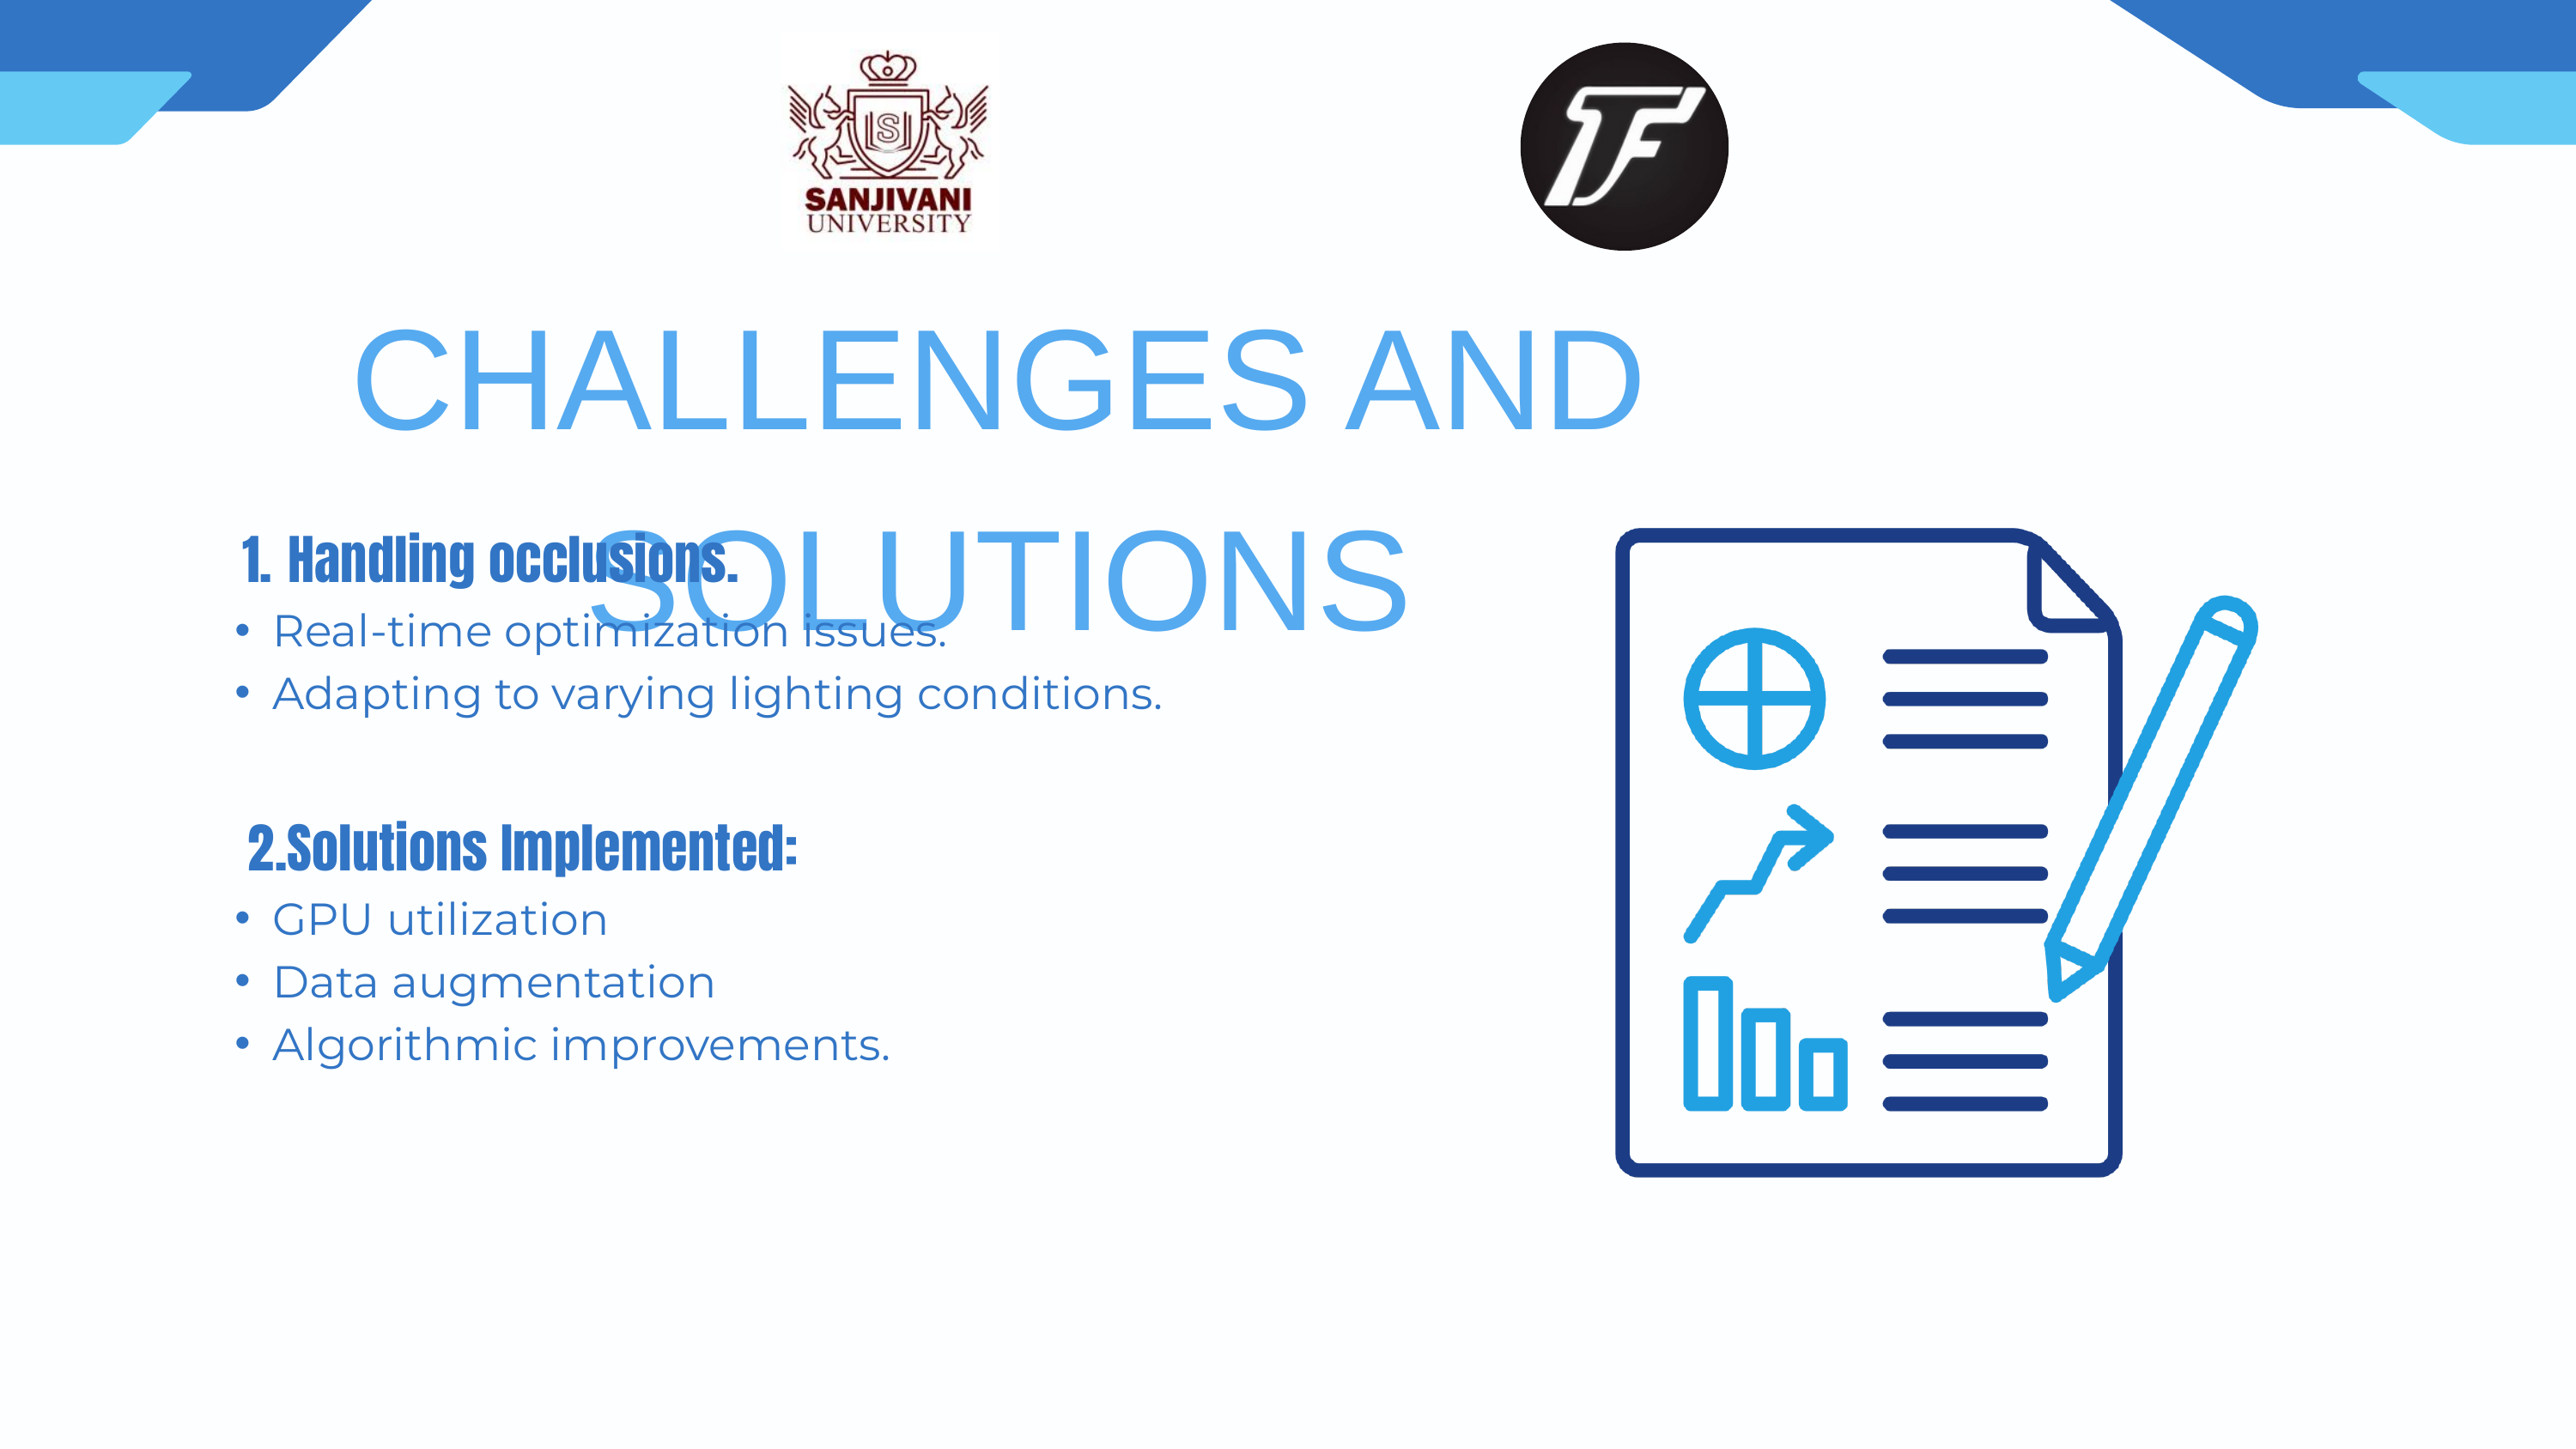

CHALLENGES AND SOLUTIONS
Handling occlusions.
Real-time optimization issues.
Adapting to varying lighting conditions.

    2.Solutions Implemented:
GPU utilization
Data augmentation
Algorithmic improvements.